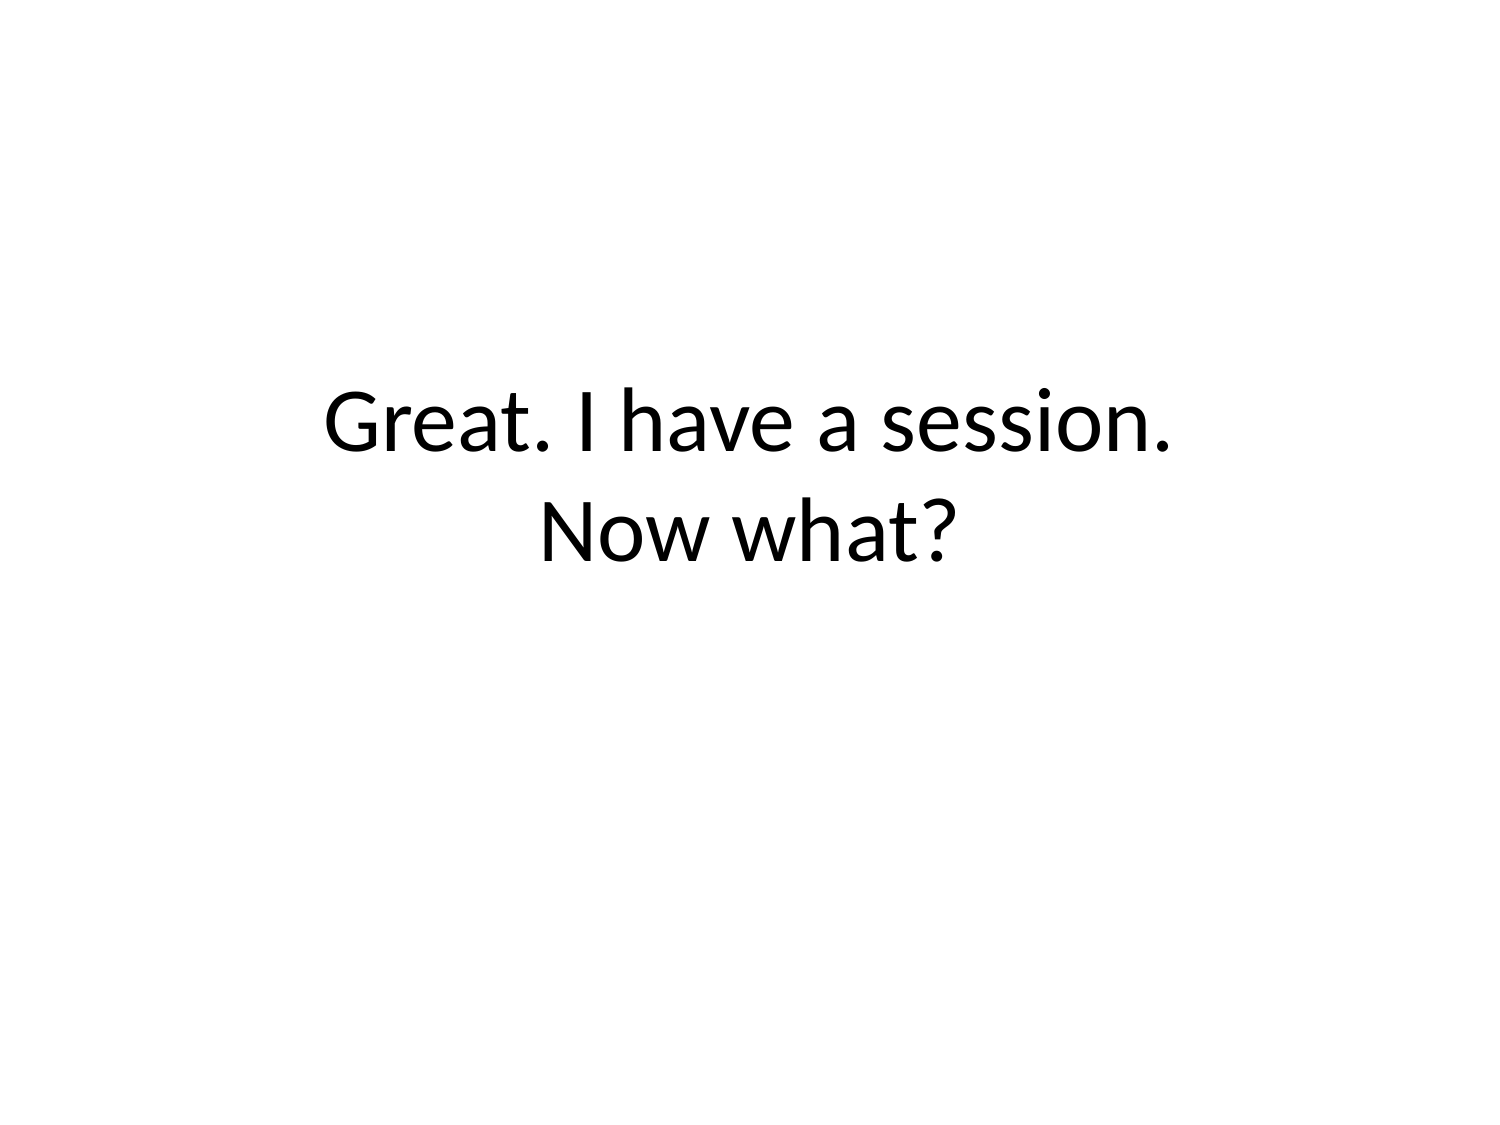

# Great. I have a session. Now what?